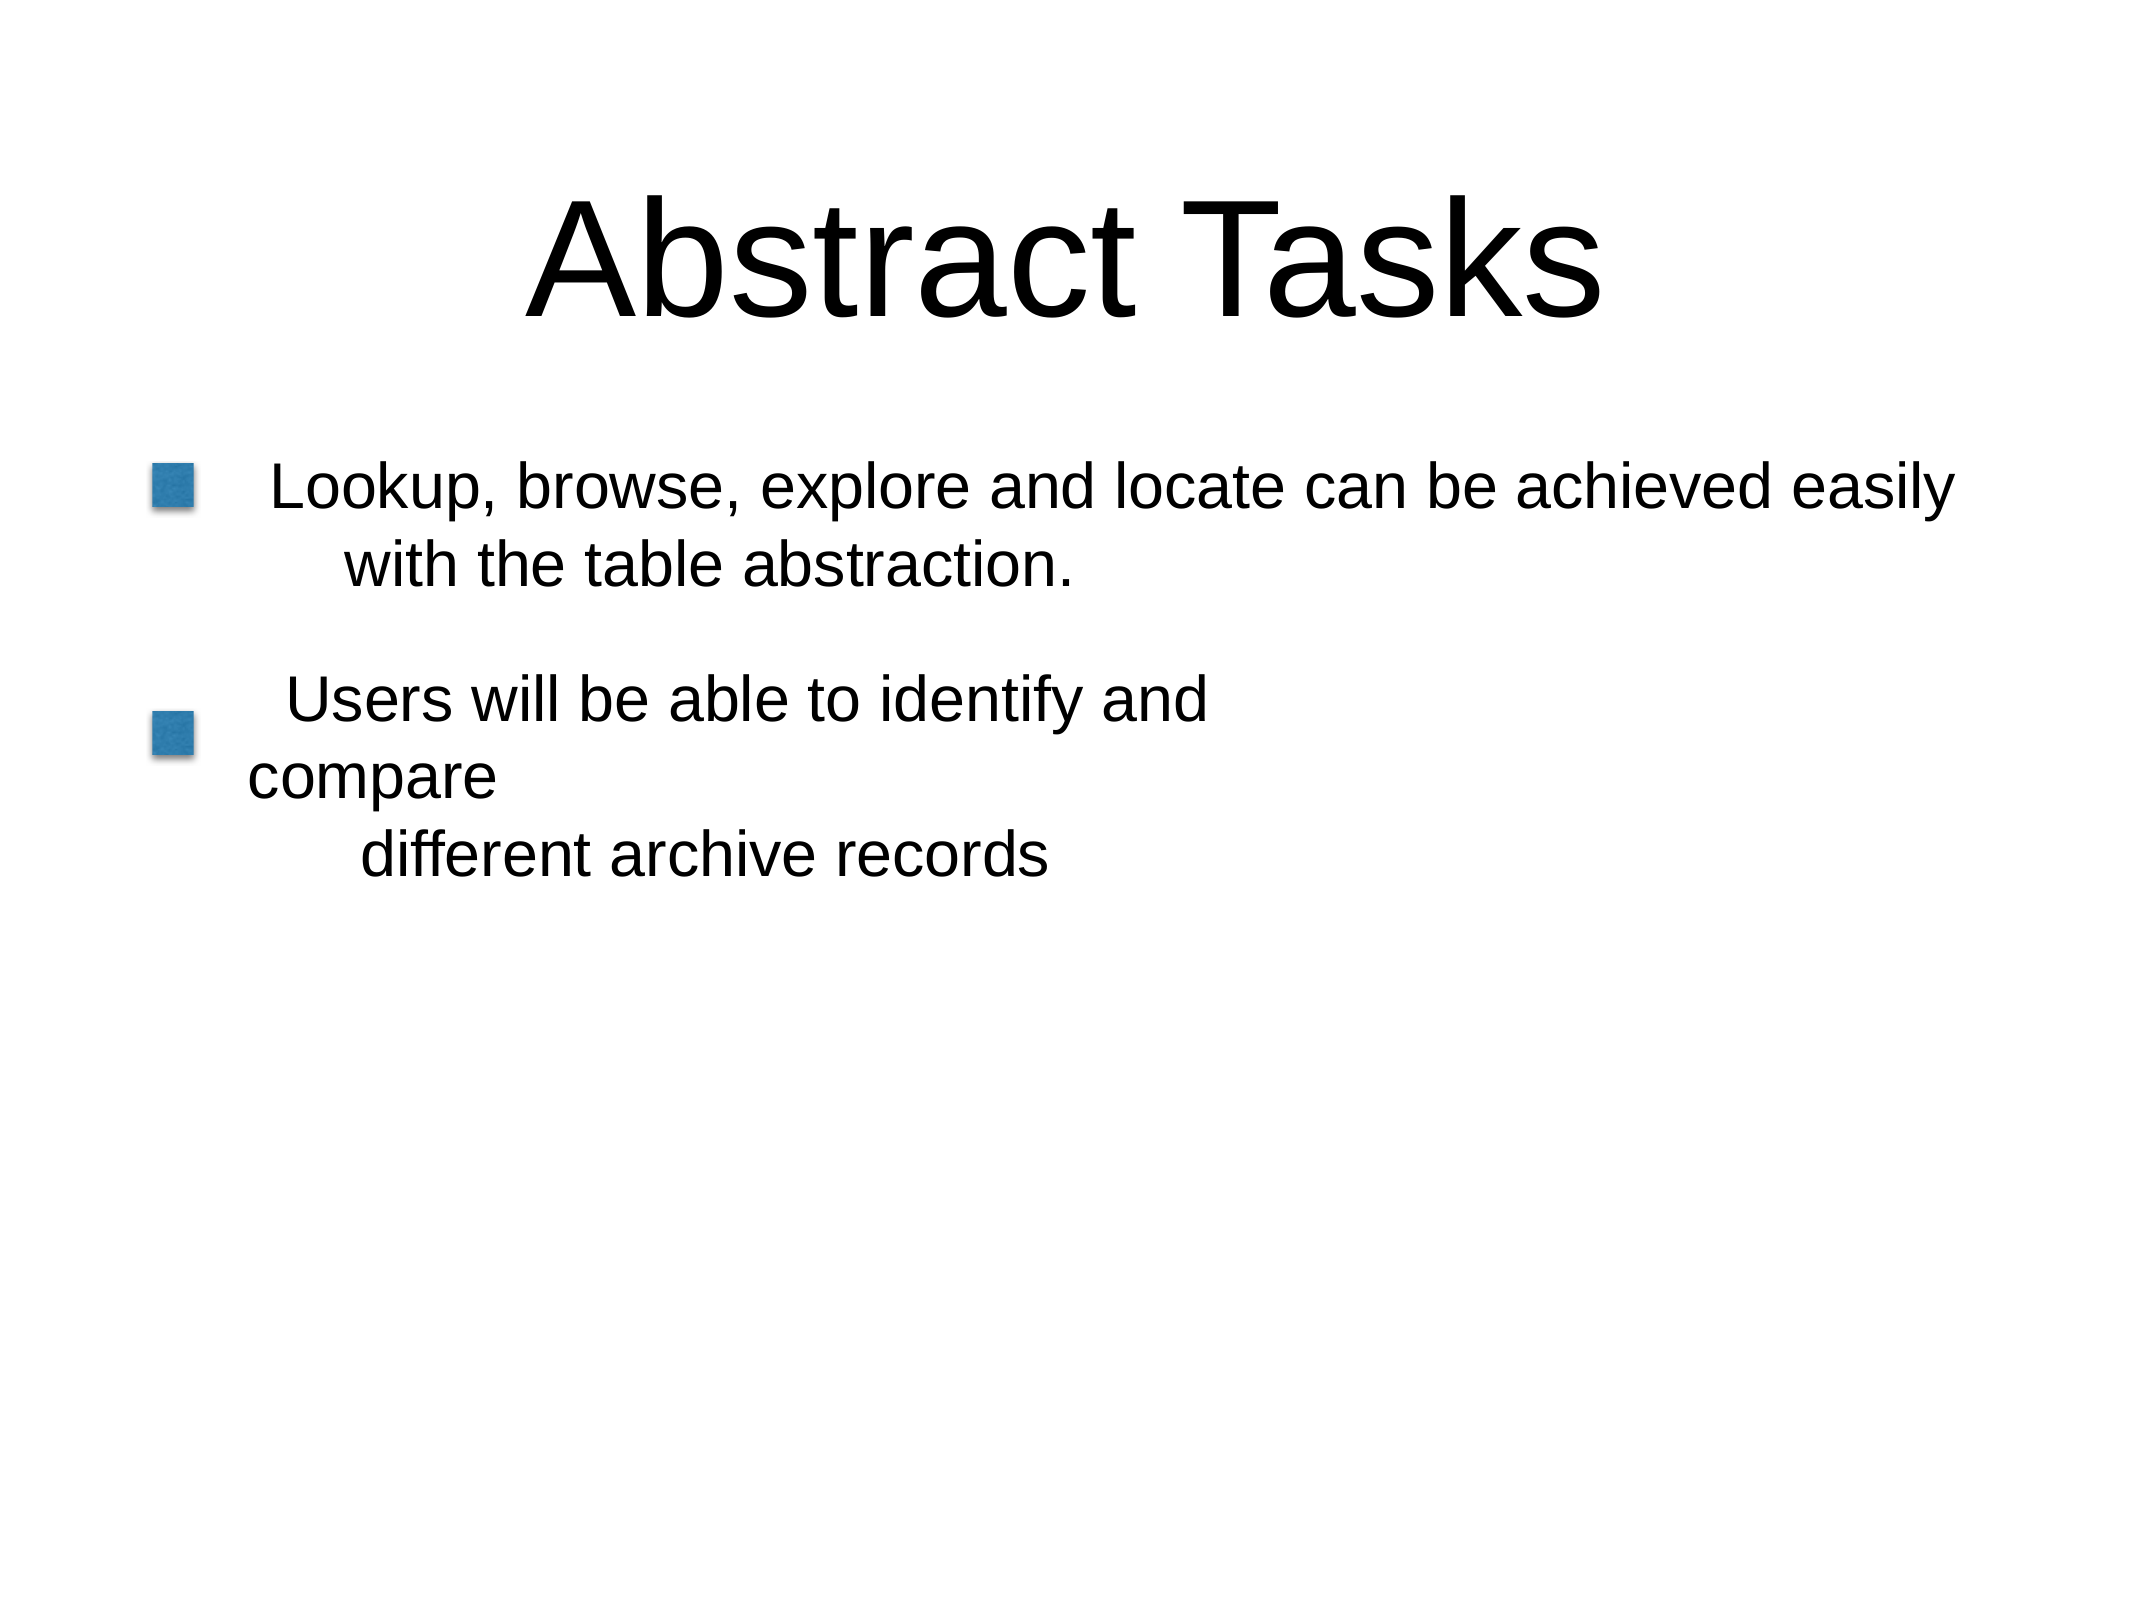

# Abstract Tasks
Lookup, browse, explore and locate can be achieved easily
with the table abstraction.

Users will be able to identify and compare
different archive records